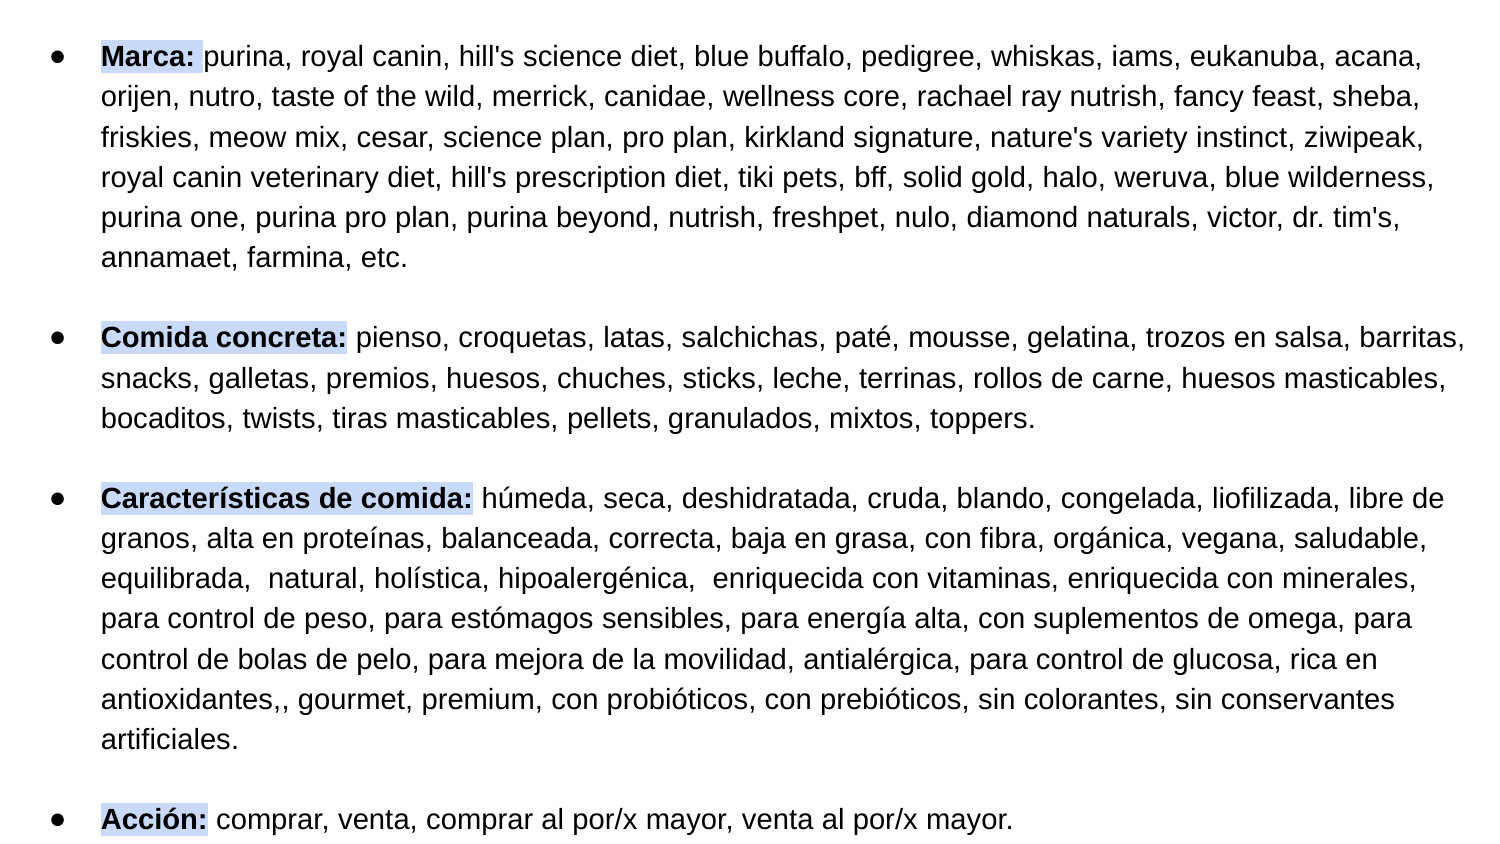

Marca: purina, royal canin, hill's science diet, blue buffalo, pedigree, whiskas, iams, eukanuba, acana, orijen, nutro, taste of the wild, merrick, canidae, wellness core, rachael ray nutrish, fancy feast, sheba, friskies, meow mix, cesar, science plan, pro plan, kirkland signature, nature's variety instinct, ziwipeak, royal canin veterinary diet, hill's prescription diet, tiki pets, bff, solid gold, halo, weruva, blue wilderness, purina one, purina pro plan, purina beyond, nutrish, freshpet, nulo, diamond naturals, victor, dr. tim's, annamaet, farmina, etc.

Comida concreta: pienso, croquetas, latas, salchichas, paté, mousse, gelatina, trozos en salsa, barritas, snacks, galletas, premios, huesos, chuches, sticks, leche, terrinas, rollos de carne, huesos masticables, bocaditos, twists, tiras masticables, pellets, granulados, mixtos, toppers.

Características de comida: húmeda, seca, deshidratada, cruda, blando, congelada, liofilizada, libre de granos, alta en proteínas, balanceada, correcta, baja en grasa, con fibra, orgánica, vegana, saludable, equilibrada,  natural, holística, hipoalergénica,  enriquecida con vitaminas, enriquecida con minerales, para control de peso, para estómagos sensibles, para energía alta, con suplementos de omega, para control de bolas de pelo, para mejora de la movilidad, antialérgica, para control de glucosa, rica en antioxidantes,, gourmet, premium, con probióticos, con prebióticos, sin colorantes, sin conservantes artificiales.

Acción: comprar, venta, comprar al por/x mayor, venta al por/x mayor.

Nivel económico: barato/a, económico/a, en oferta, oferta, precio asequible, mejor precio